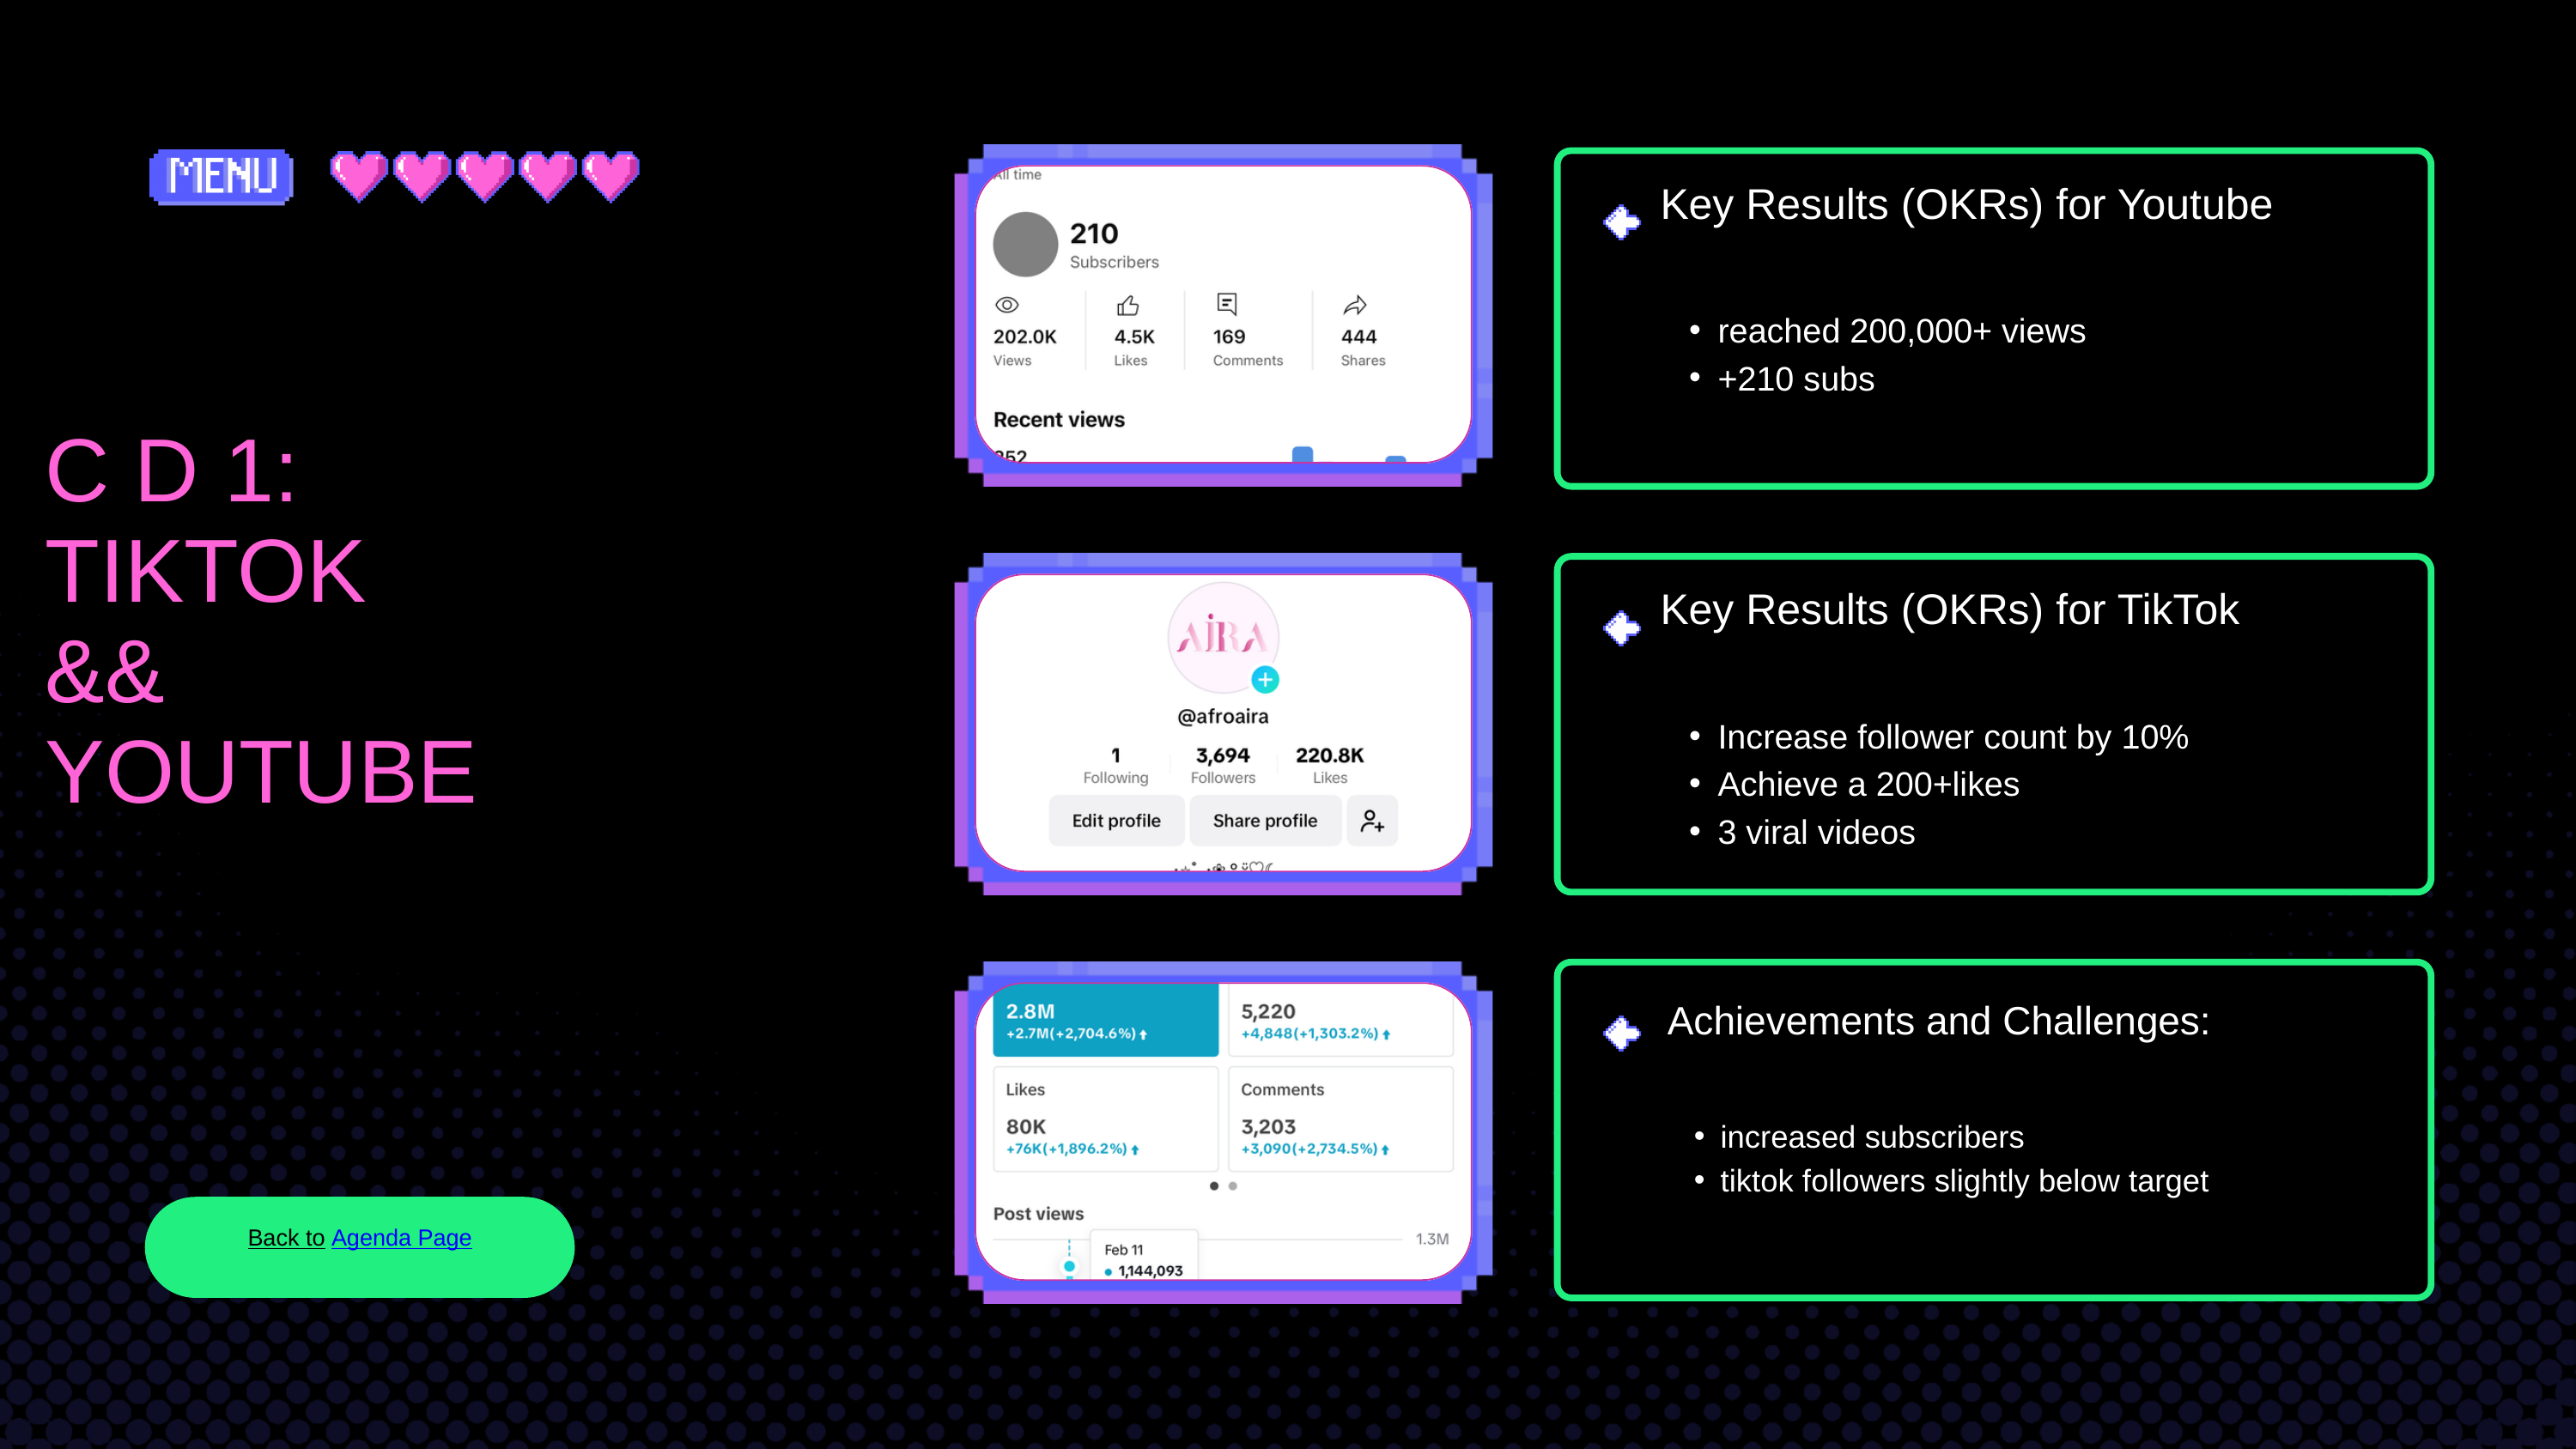

Key Results (OKRs) for Youtube
reached 200,000+ views
+210 subs

C D 1:
TIKTOK
&&
YOUTUBE

Key Results (OKRs) for TikTok
Increase follower count by 10%
Achieve a 200+likes
3 viral videos

Achievements and Challenges:
increased subscribers
tiktok followers slightly below target

Back to Agenda Page